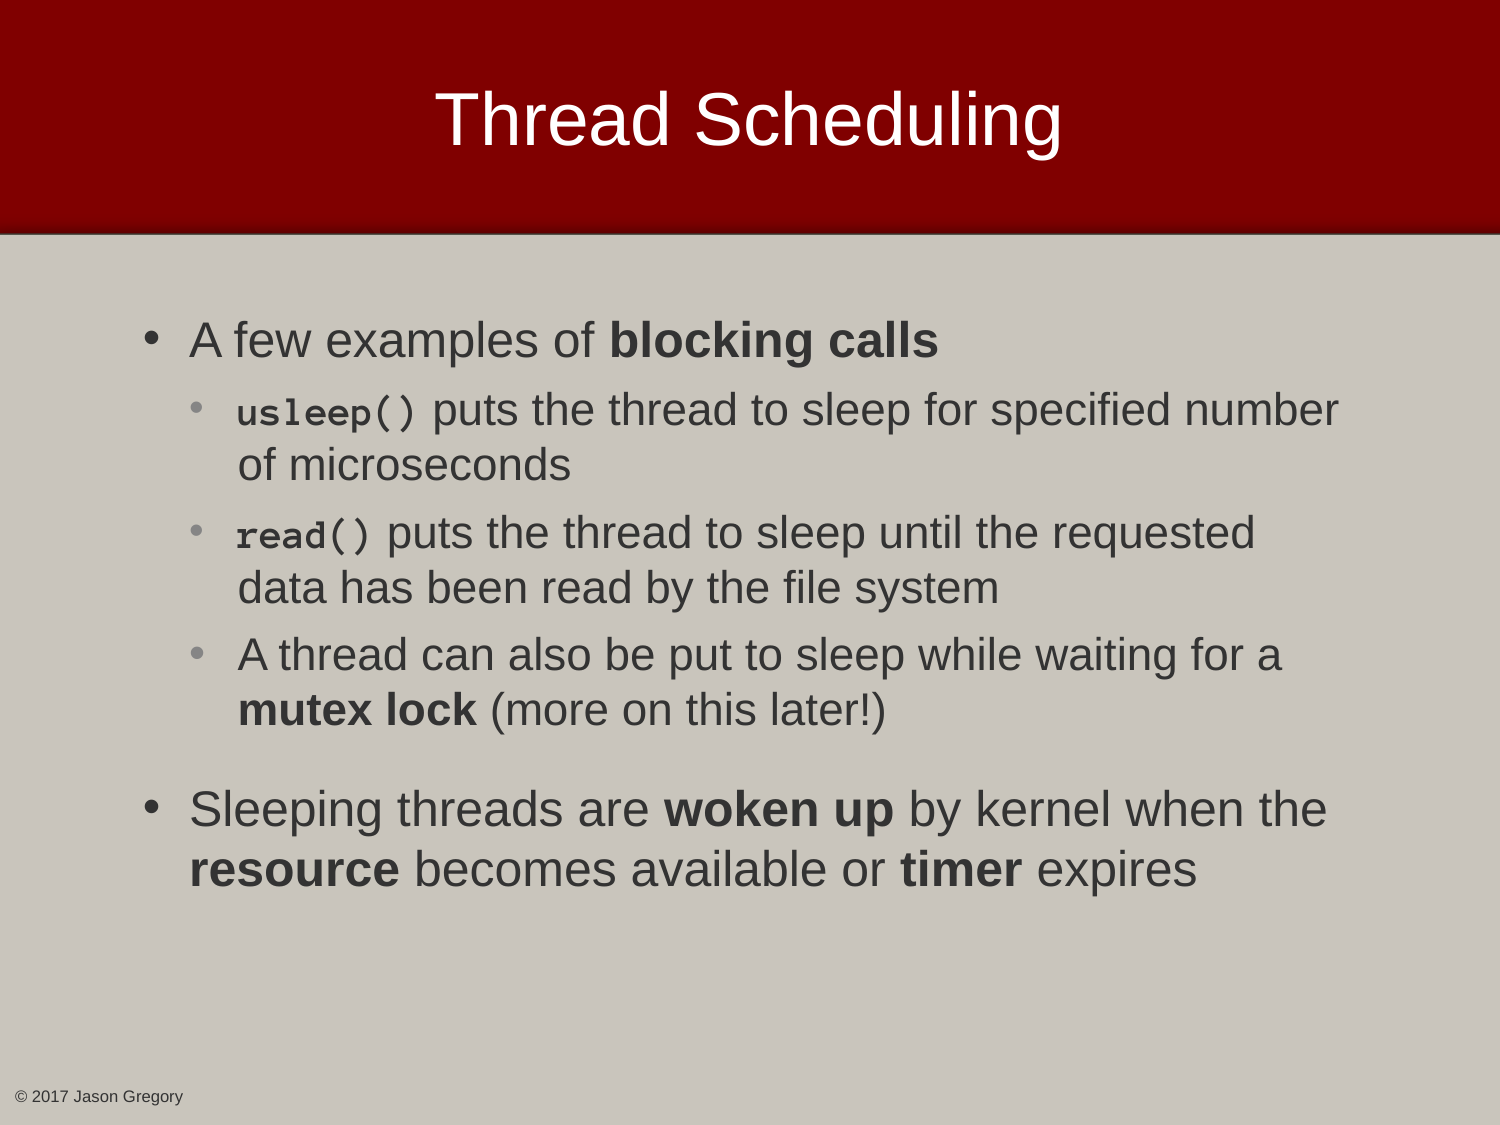

# Thread Scheduling
A few examples of blocking calls
usleep() puts the thread to sleep for specified number of microseconds
read() puts the thread to sleep until the requested data has been read by the file system
A thread can also be put to sleep while waiting for a mutex lock (more on this later!)
Sleeping threads are woken up by kernel when the resource becomes available or timer expires
© 2017 Jason Gregory